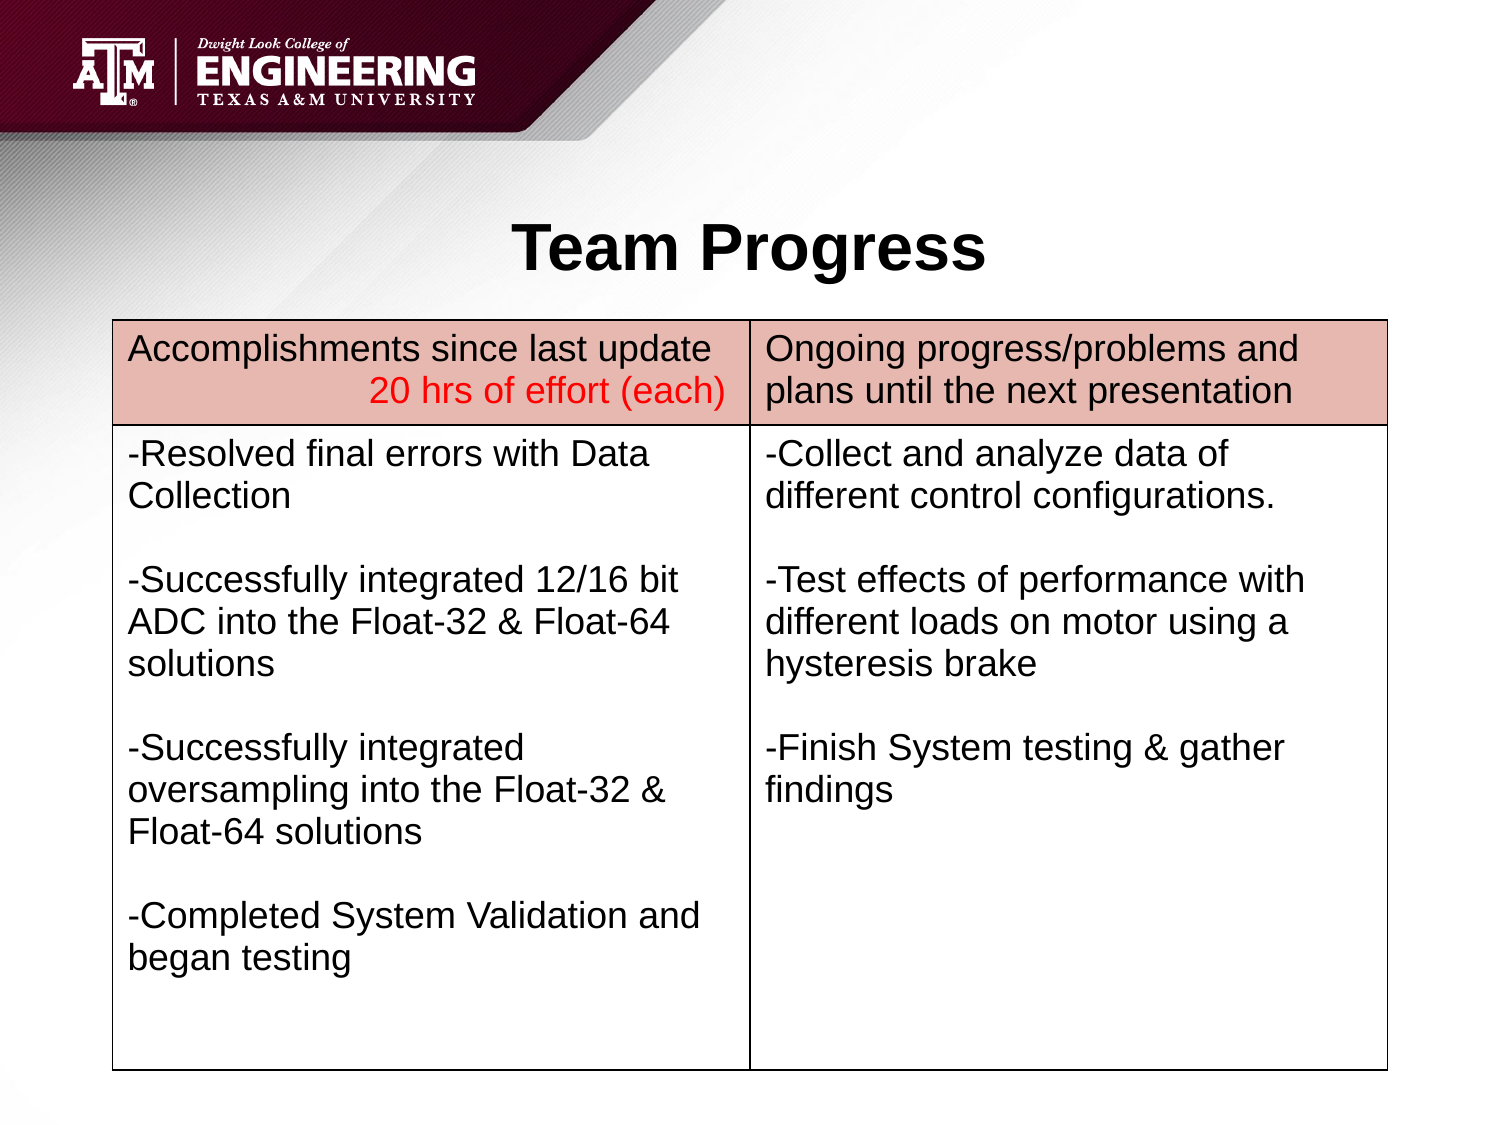

# Team Progress
| Accomplishments since last update 20 hrs of effort (each) | Ongoing progress/problems and plans until the next presentation |
| --- | --- |
| -Resolved final errors with Data Collection -Successfully integrated 12/16 bit ADC into the Float-32 & Float-64 solutions -Successfully integrated oversampling into the Float-32 & Float-64 solutions -Completed System Validation and began testing | -Collect and analyze data of different control configurations. -Test effects of performance with different loads on motor using a hysteresis brake -Finish System testing & gather findings |